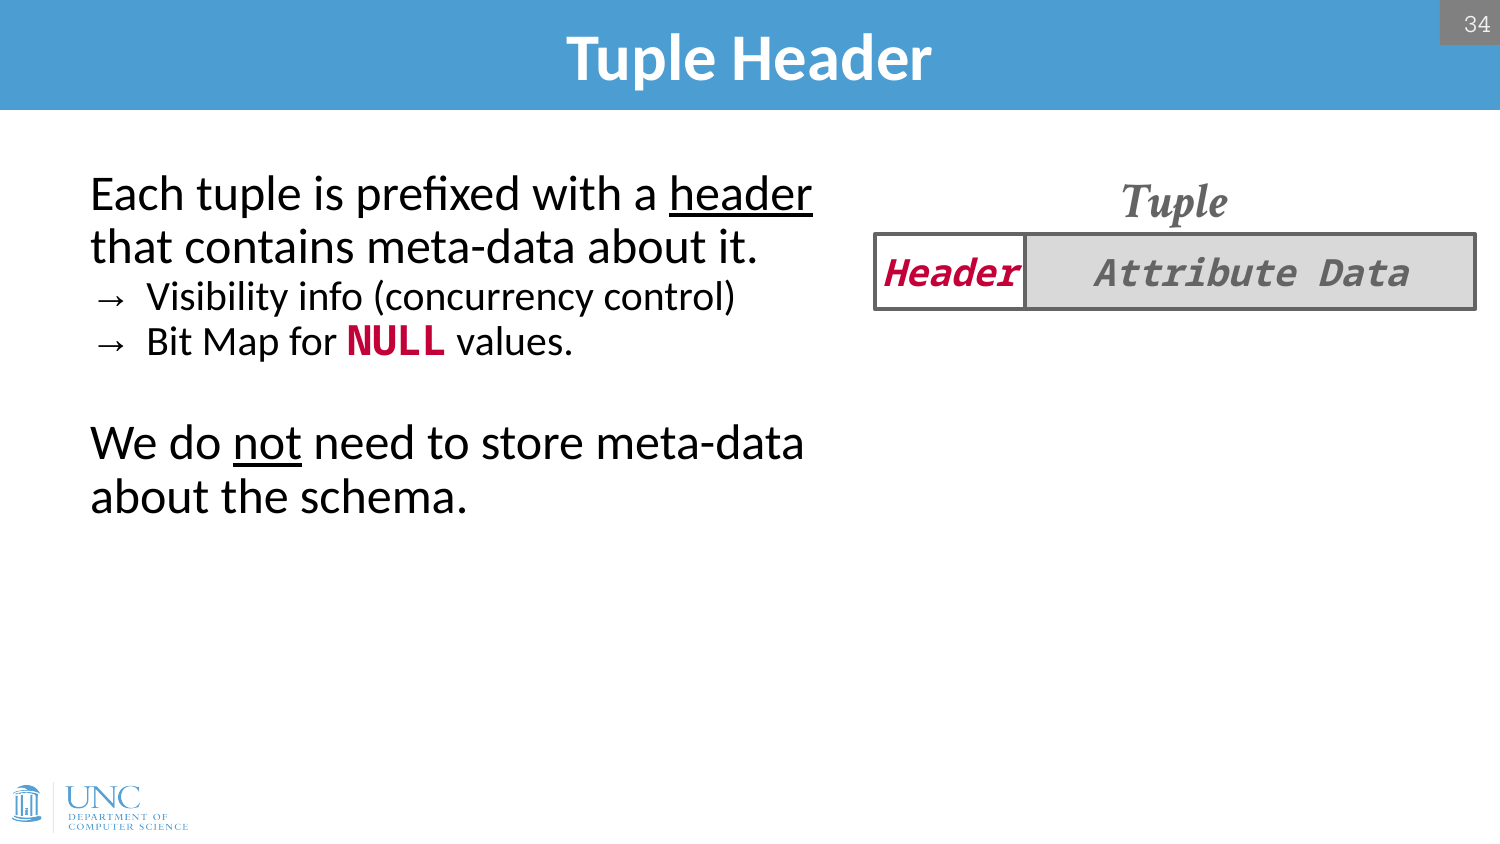

34
# Tuple Header
Each tuple is prefixed with a header that contains meta-data about it.
Visibility info (concurrency control)
Bit Map for NULL values.

We do not need to store meta-data about the schema.

Tuple
Header
Attribute Data